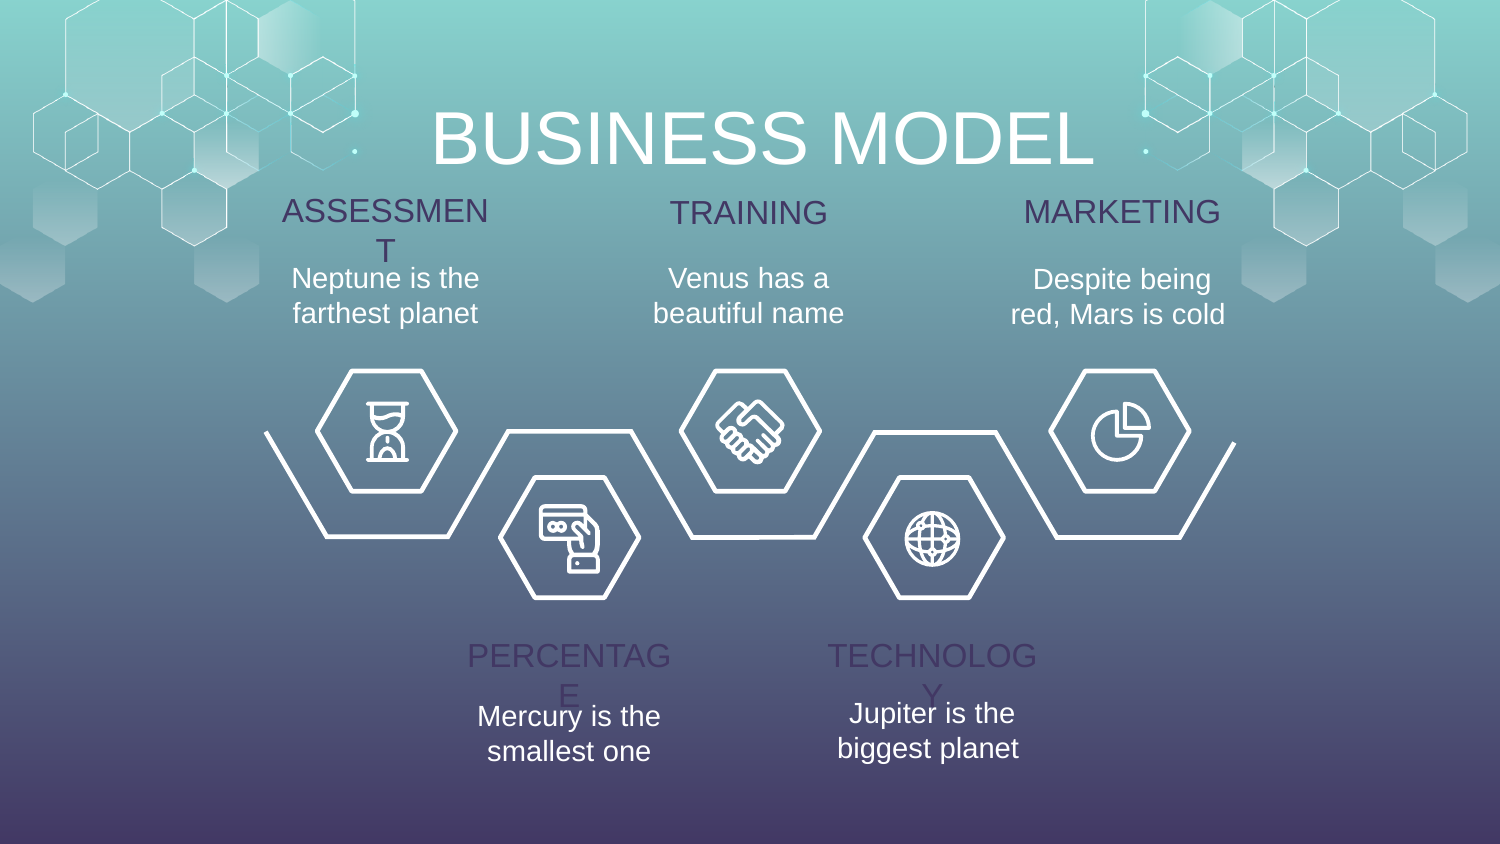

# BUSINESS MODEL
ASSESSMENT
MARKETING
TRAINING
Neptune is the farthest planet
Venus has a beautiful name

Despite being red, Mars is cold

PERCENTAGE

TECHNOLOGY
Jupiter is the biggest planet
Mercury is the smallest one